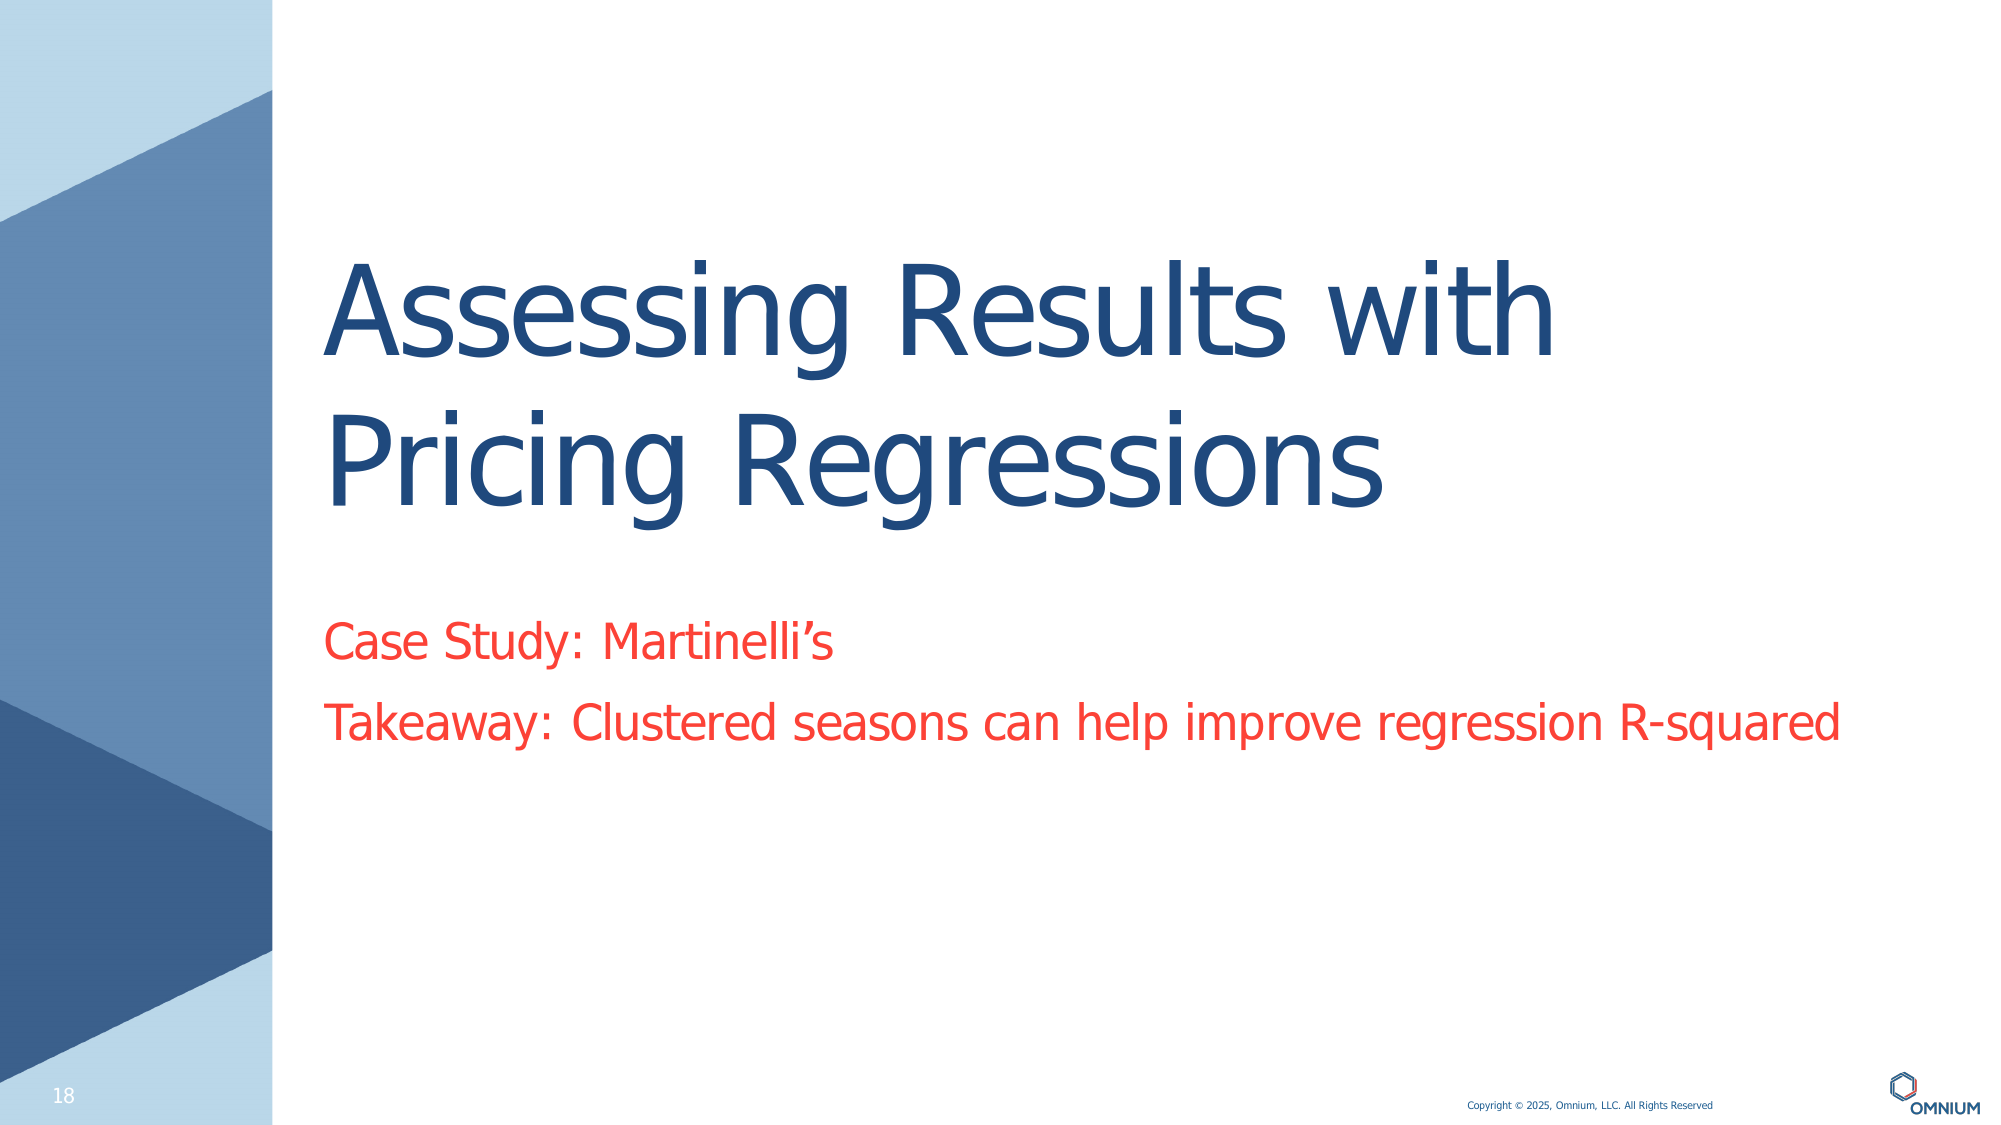

# Assessing Results with Pricing Regressions
Case Study: Martinelli’s
Takeaway: Clustered seasons can help improve regression R-squared